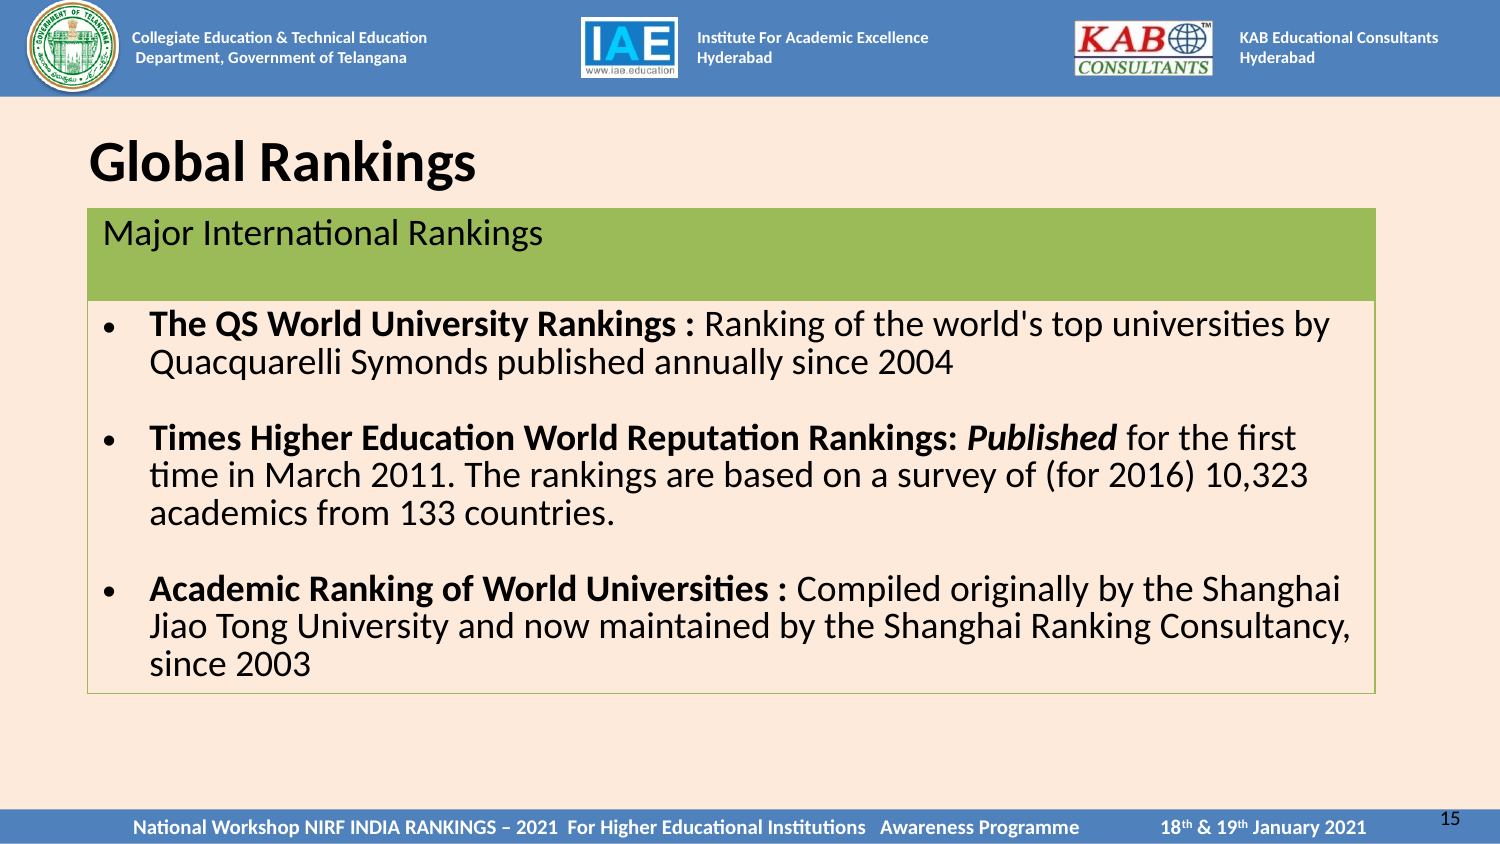

# Global Rankings
| Major International Rankings |
| --- |
| The QS World University Rankings : Ranking of the world's top universities by Quacquarelli Symonds published annually since 2004 Times Higher Education World Reputation Rankings: Published for the first time in March 2011. The rankings are based on a survey of (for 2016) 10,323 academics from 133 countries. Academic Ranking of World Universities : Compiled originally by the Shanghai Jiao Tong University and now maintained by the Shanghai Ranking Consultancy, since 2003 |